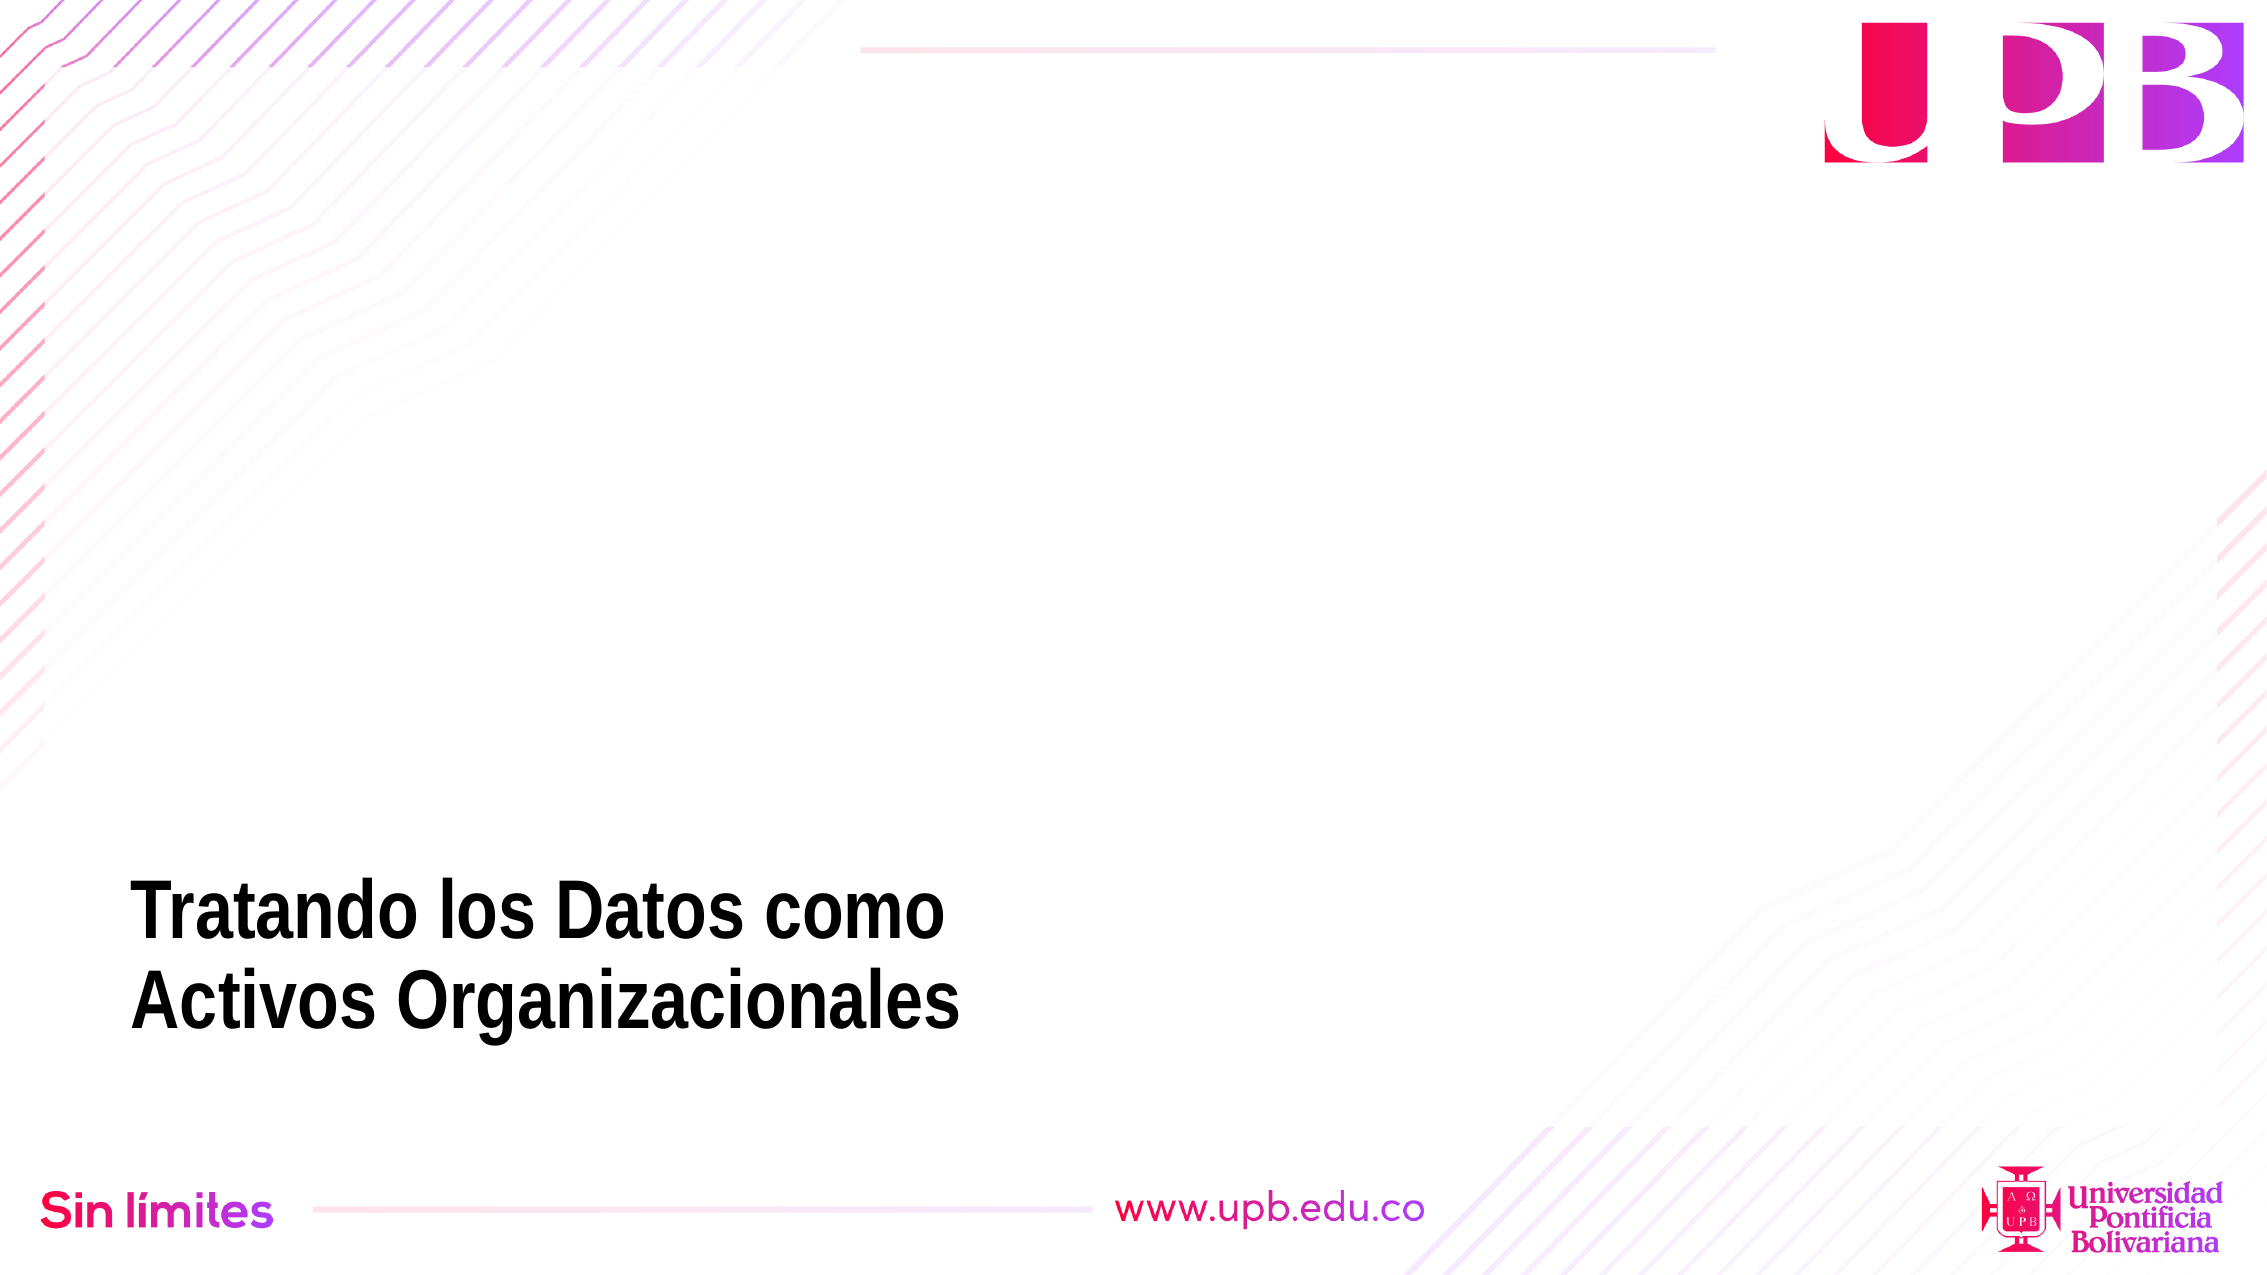

47
Tratando los Datos como Activos Organizacionales